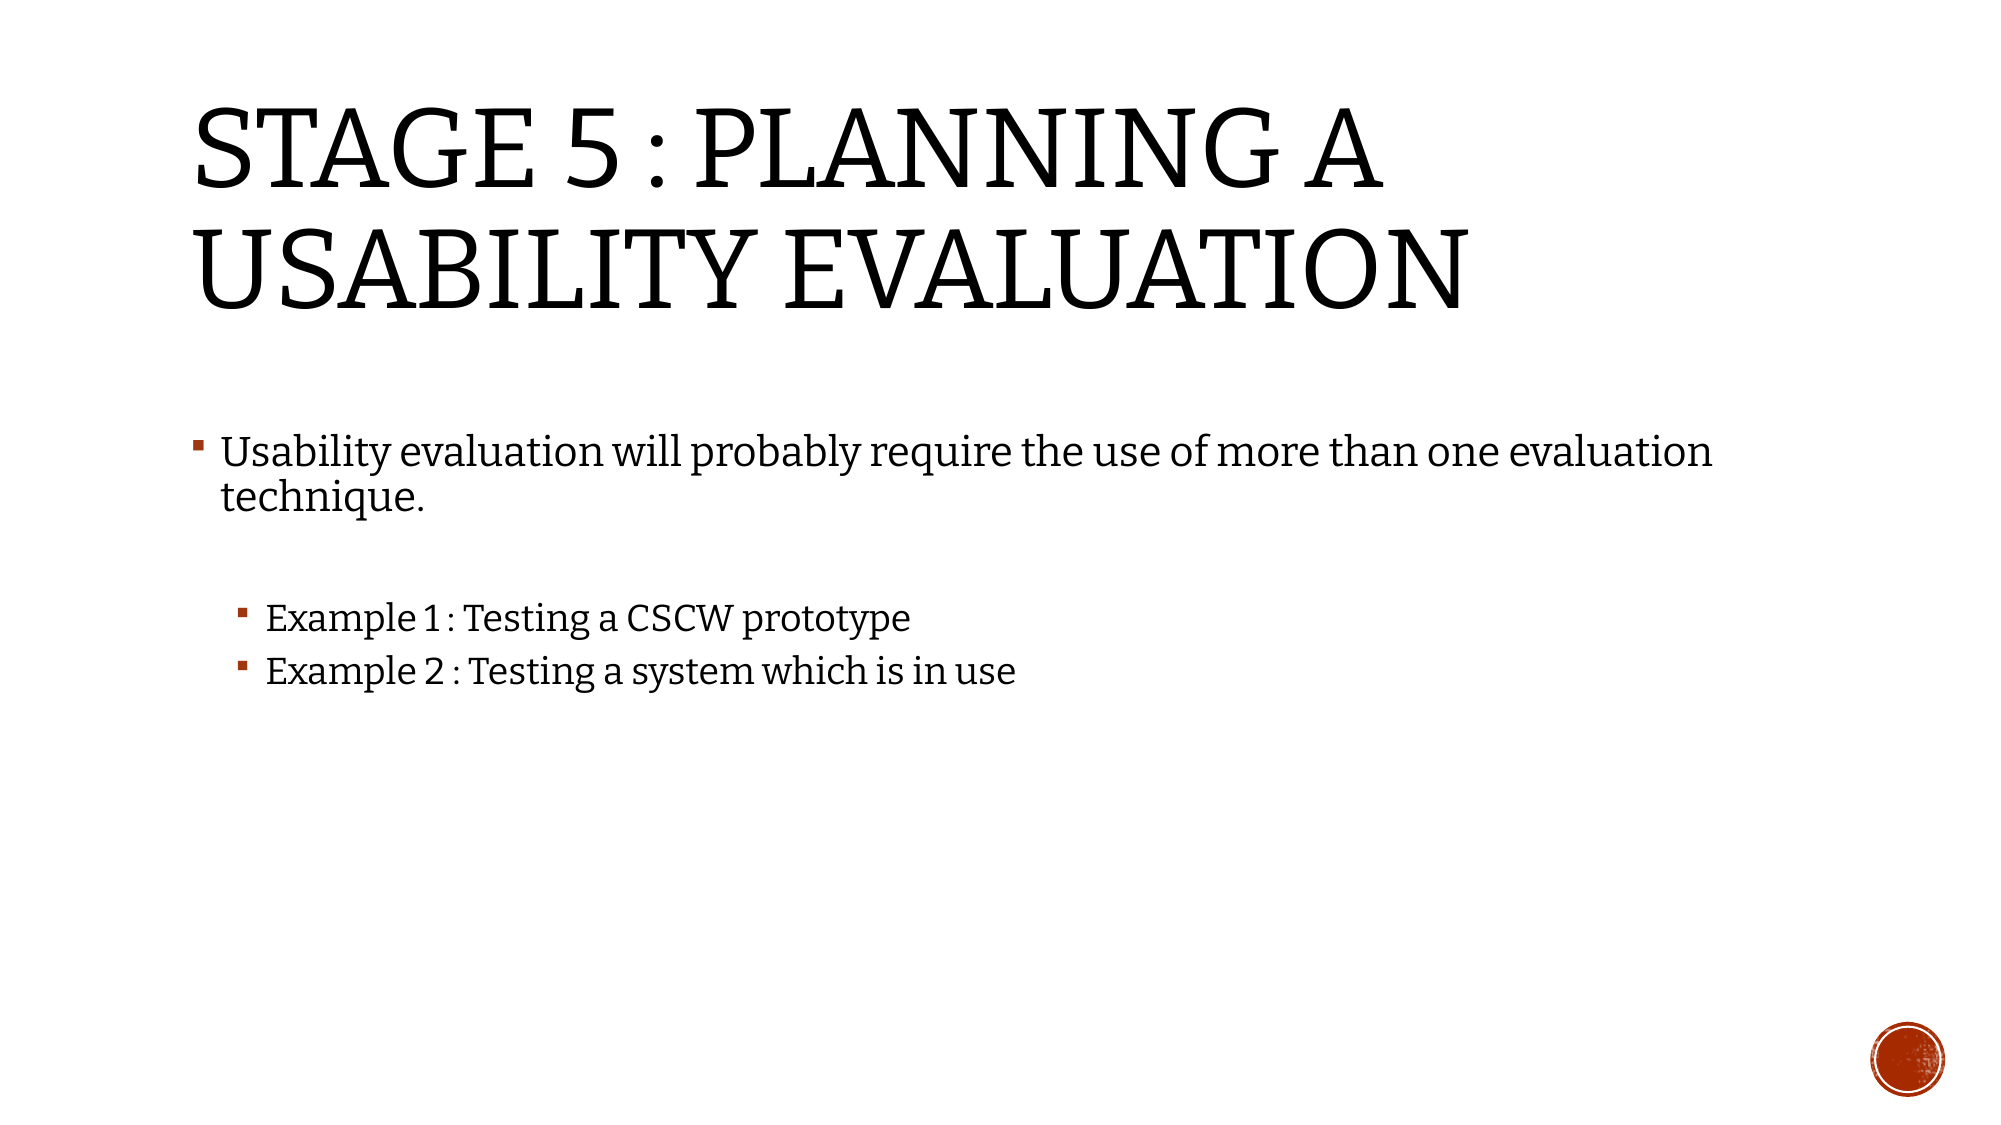

# Stage 5 : Planning a usability Evaluation

Usability evaluation will probably require the use of more than one evaluation technique.

Example 1 : Testing a CSCW prototype
Example 2 : Testing a system which is in use